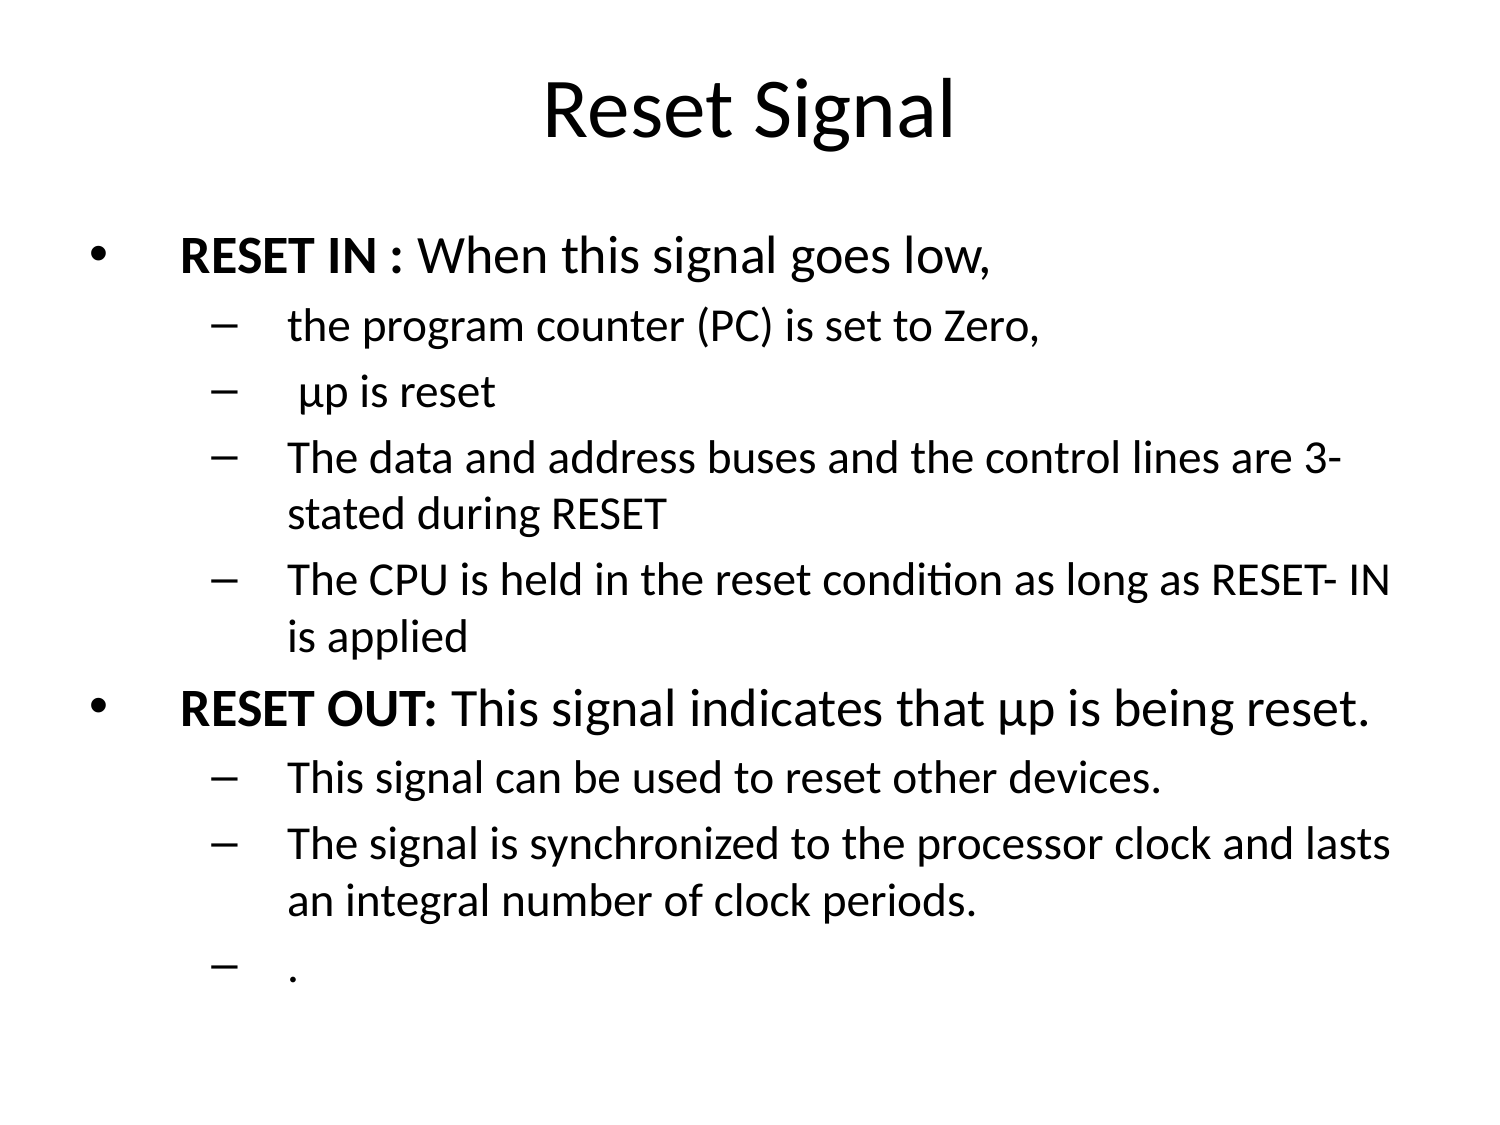

Reset Signal
RESET IN : When this signal goes low,
the program counter (PC) is set to Zero,
 μp is reset
The data and address buses and the control lines are 3-stated during RESET
The CPU is held in the reset condition as long as RESET- IN is applied
RESET OUT: This signal indicates that μp is being reset.
This signal can be used to reset other devices.
The signal is synchronized to the processor clock and lasts an integral number of clock periods.
.